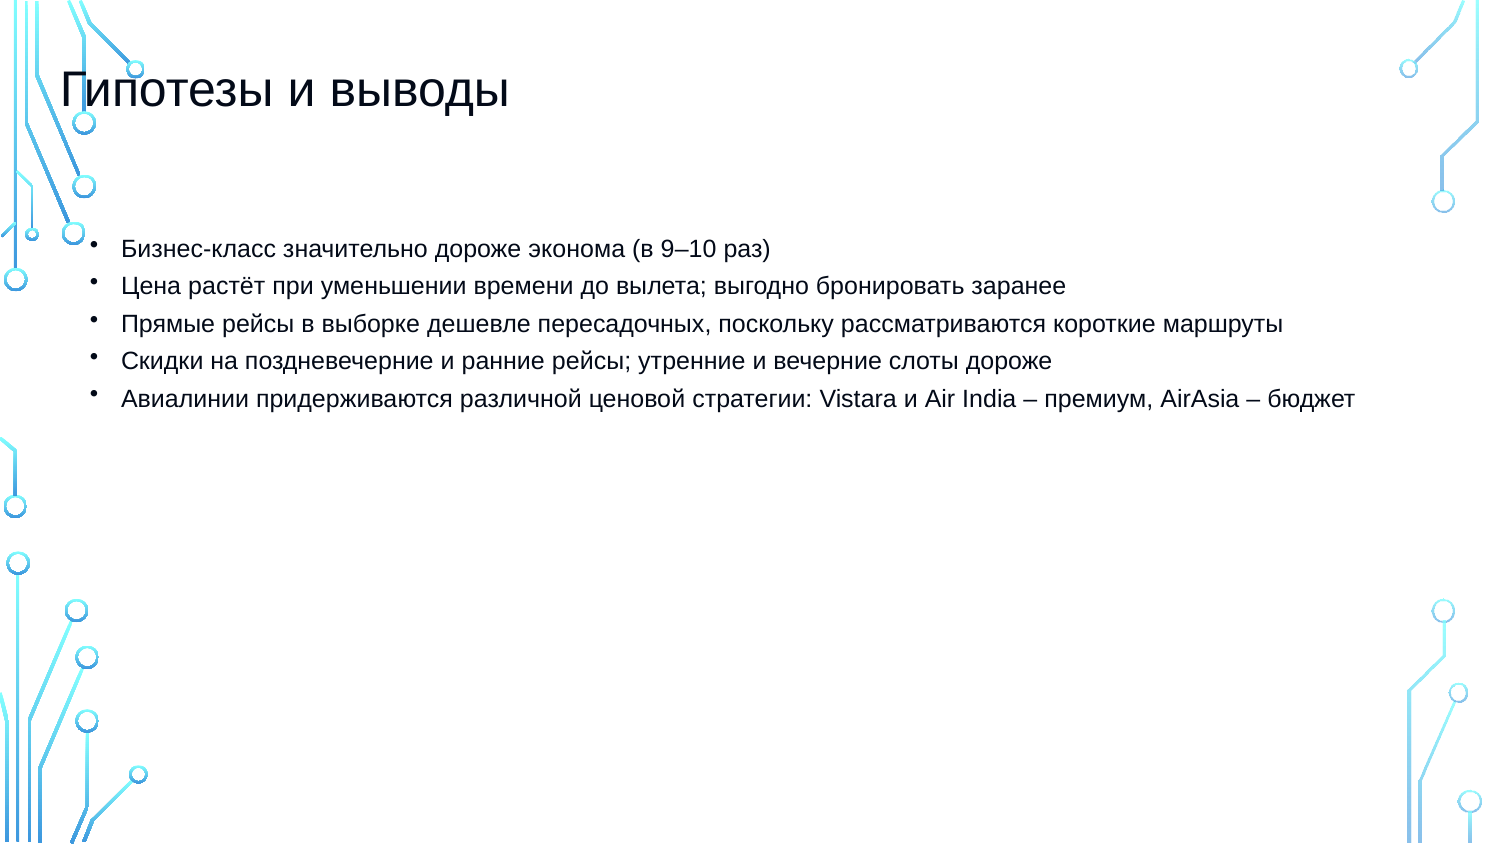

Гипотезы и выводы
Бизнес‑класс значительно дороже эконома (в 9–10 раз)
Цена растёт при уменьшении времени до вылета; выгодно бронировать заранее
Прямые рейсы в выборке дешевле пересадочных, поскольку рассматриваются короткие маршруты
Скидки на поздневечерние и ранние рейсы; утренние и вечерние слоты дороже
Авиалинии придерживаются различной ценовой стратегии: Vistara и Air India – премиум, AirAsia – бюджет